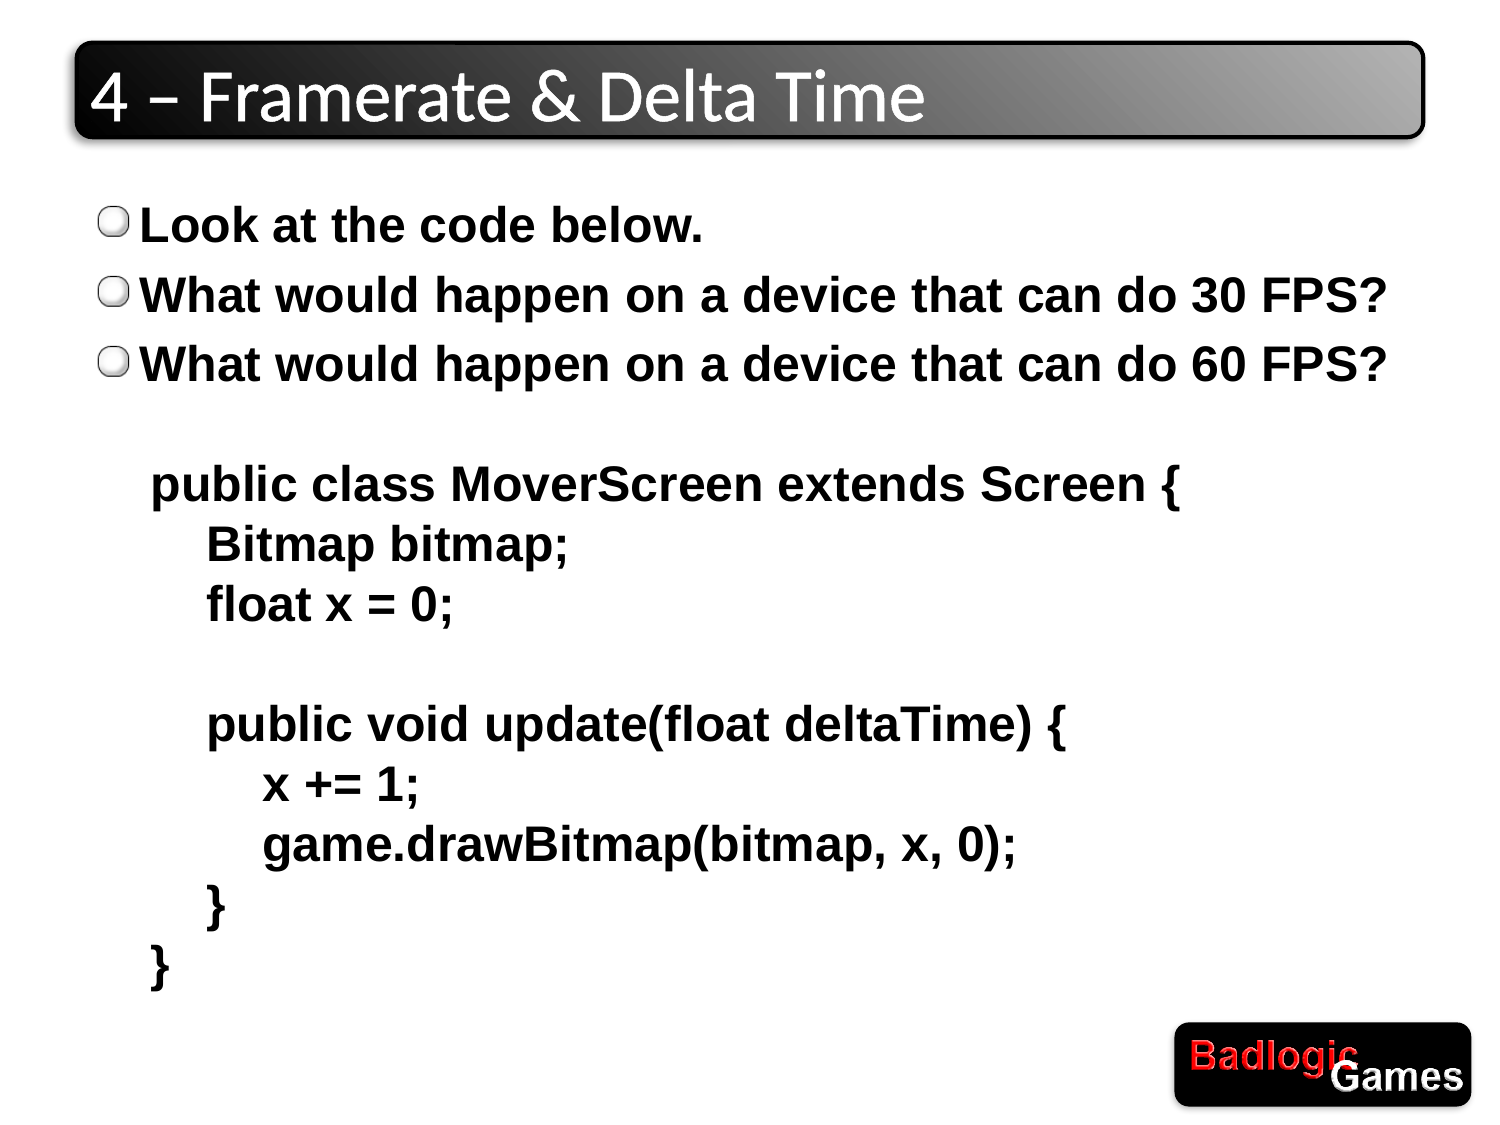

# 4 – Framerate & Delta Time
Look at the code below.
What would happen on a device that can do 30 FPS?
What would happen on a device that can do 60 FPS?
public class MoverScreen extends Screen {
    Bitmap bitmap;
    float x = 0;

    public void update(float deltaTime) {
        x += 1;
        game.drawBitmap(bitmap, x, 0);
    }
}